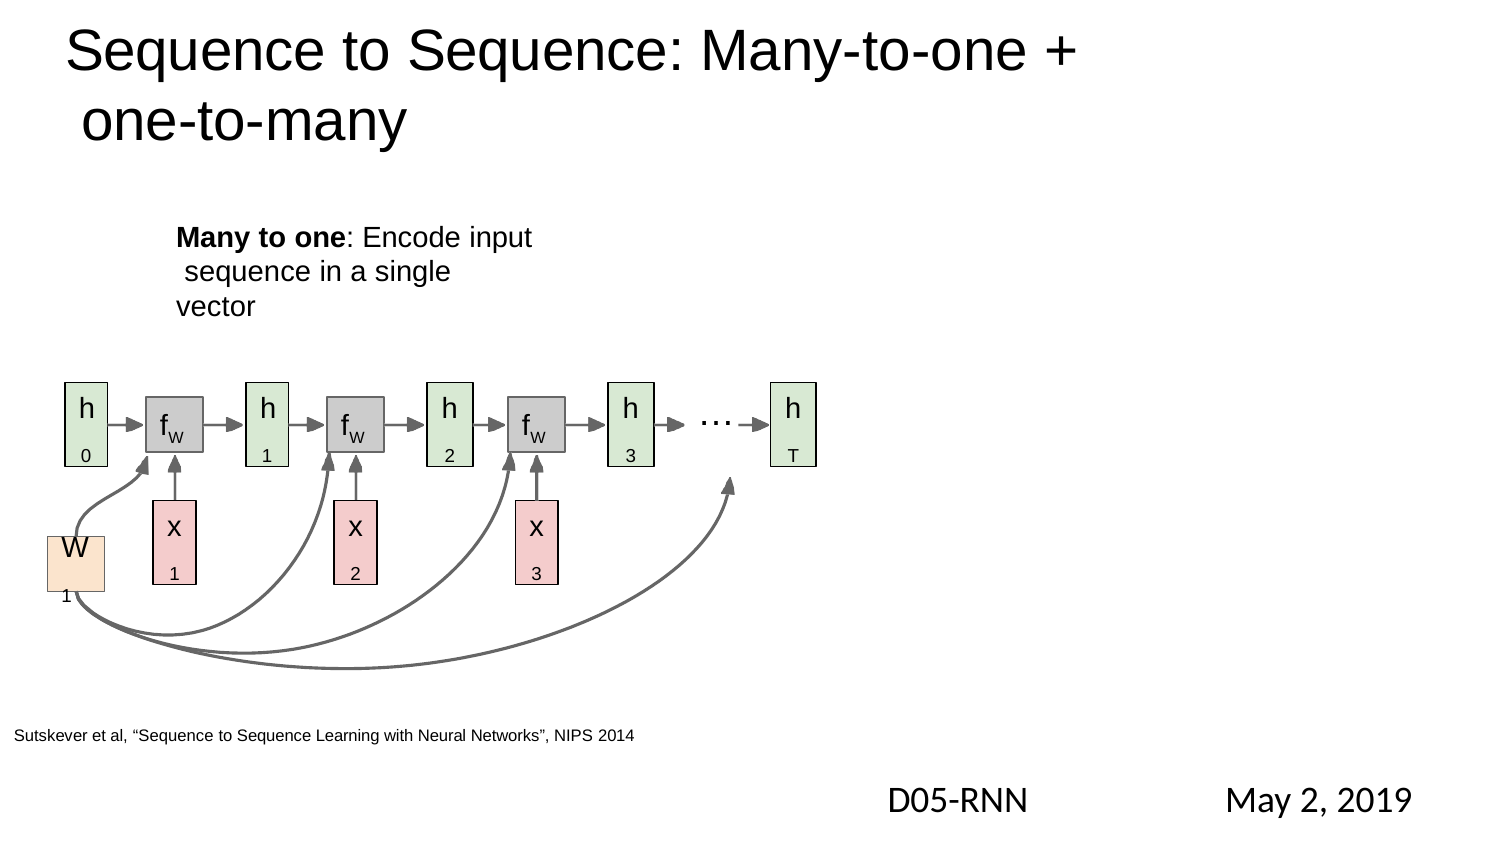

# Sequence to Sequence: Many-to-one +  one-to-many
Many to one: Encode input  sequence in a single vector
h
0
h
1
h
2
h
3
h
T
…

fW
fW
fW

x
1
x
2
x
3
W

1
Sutskever et al, “Sequence to Sequence Learning with Neural Networks”, NIPS 2014
D05-RNN
May 2, 2019
Fei-Fei Li & Justin Johnson & Serena Yeung
Fei-Fei Li & Justin Johnson & Serena Yeung	Lecture 10 -	May 2, 2019